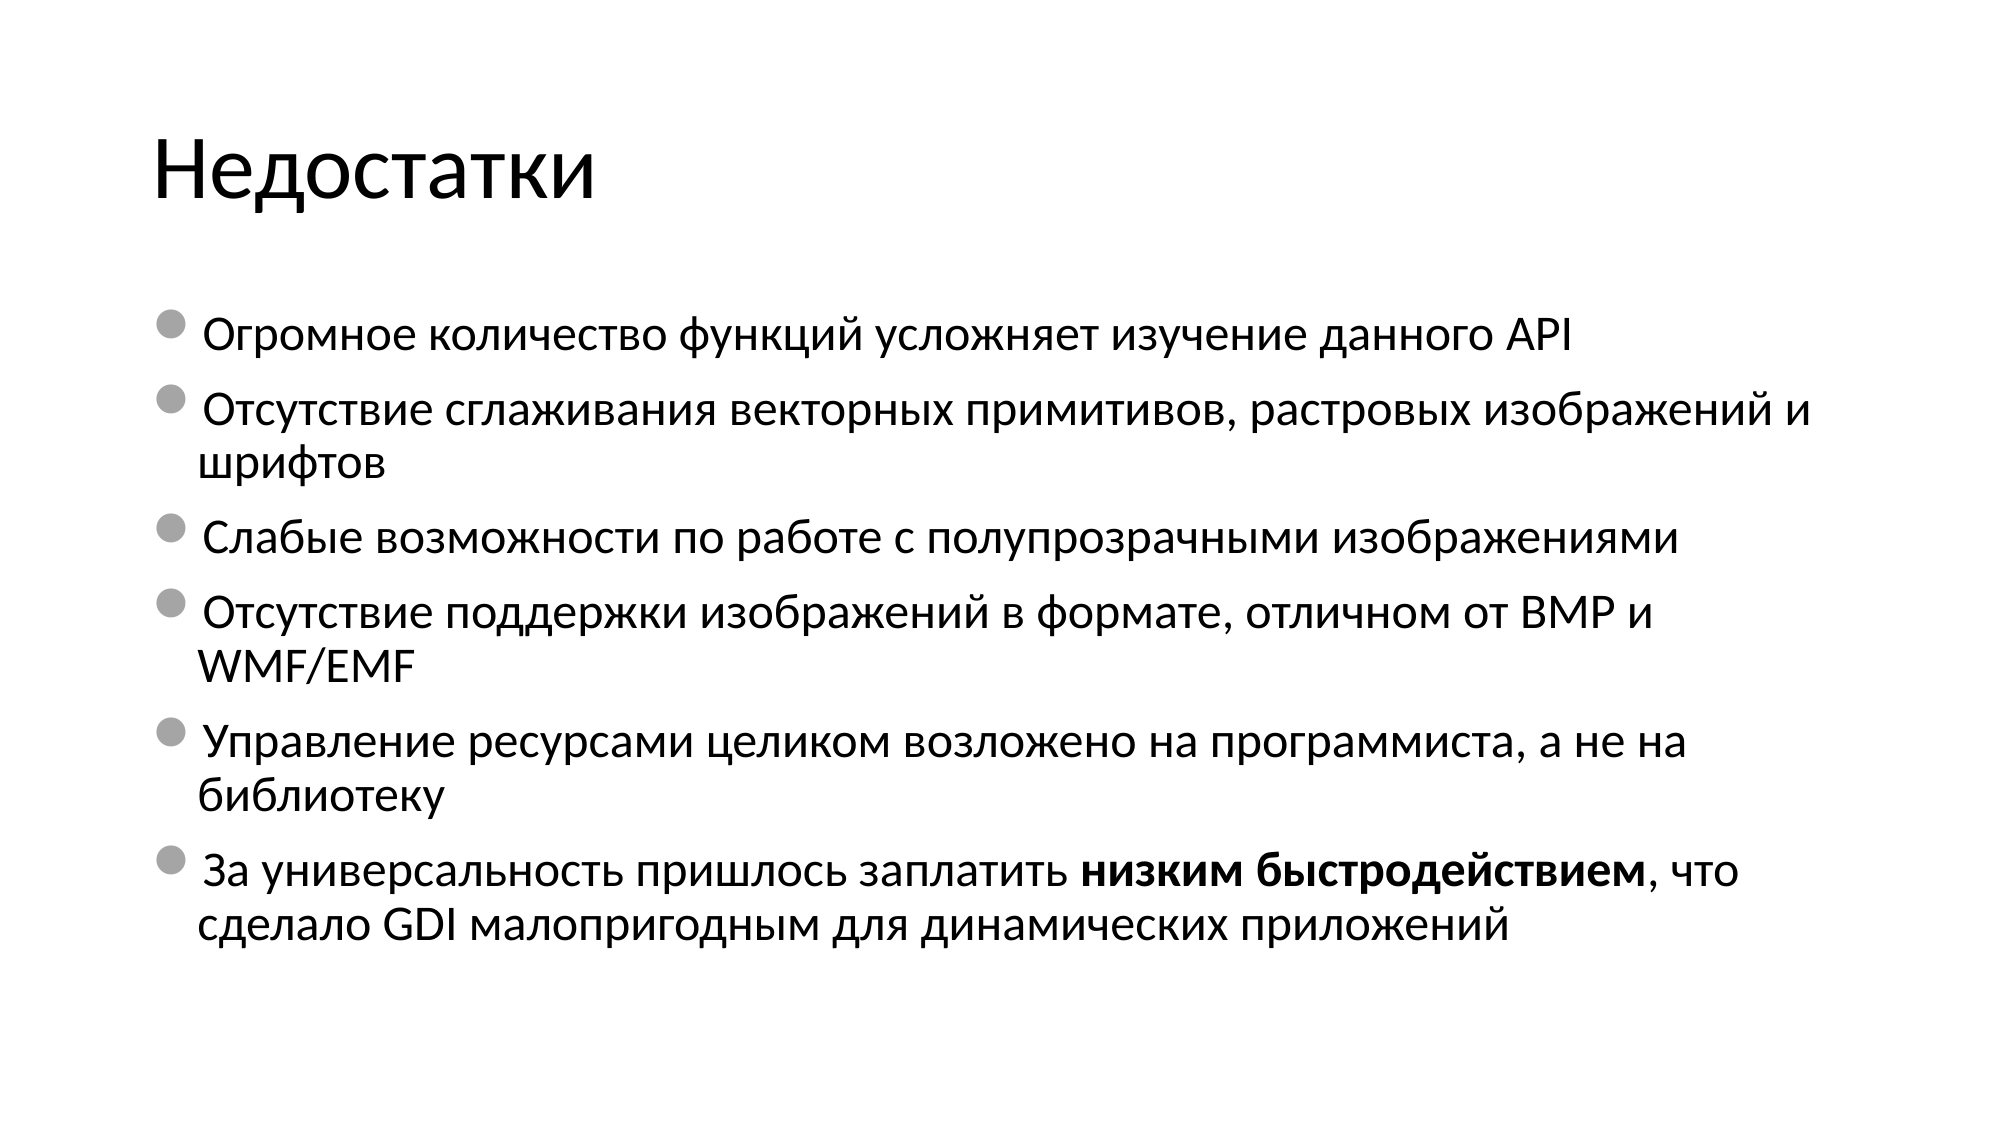

# Недостатки
Огромное количество функций усложняет изучение данного API
Отсутствие сглаживания векторных примитивов, растровых изображений и шрифтов
Слабые возможности по работе с полупрозрачными изображениями
Отсутствие поддержки изображений в формате, отличном от BMP и WMF/EMF
Управление ресурсами целиком возложено на программиста, а не на библиотеку
За универсальность пришлось заплатить низким быстродействием, что сделало GDI малопригодным для динамических приложений